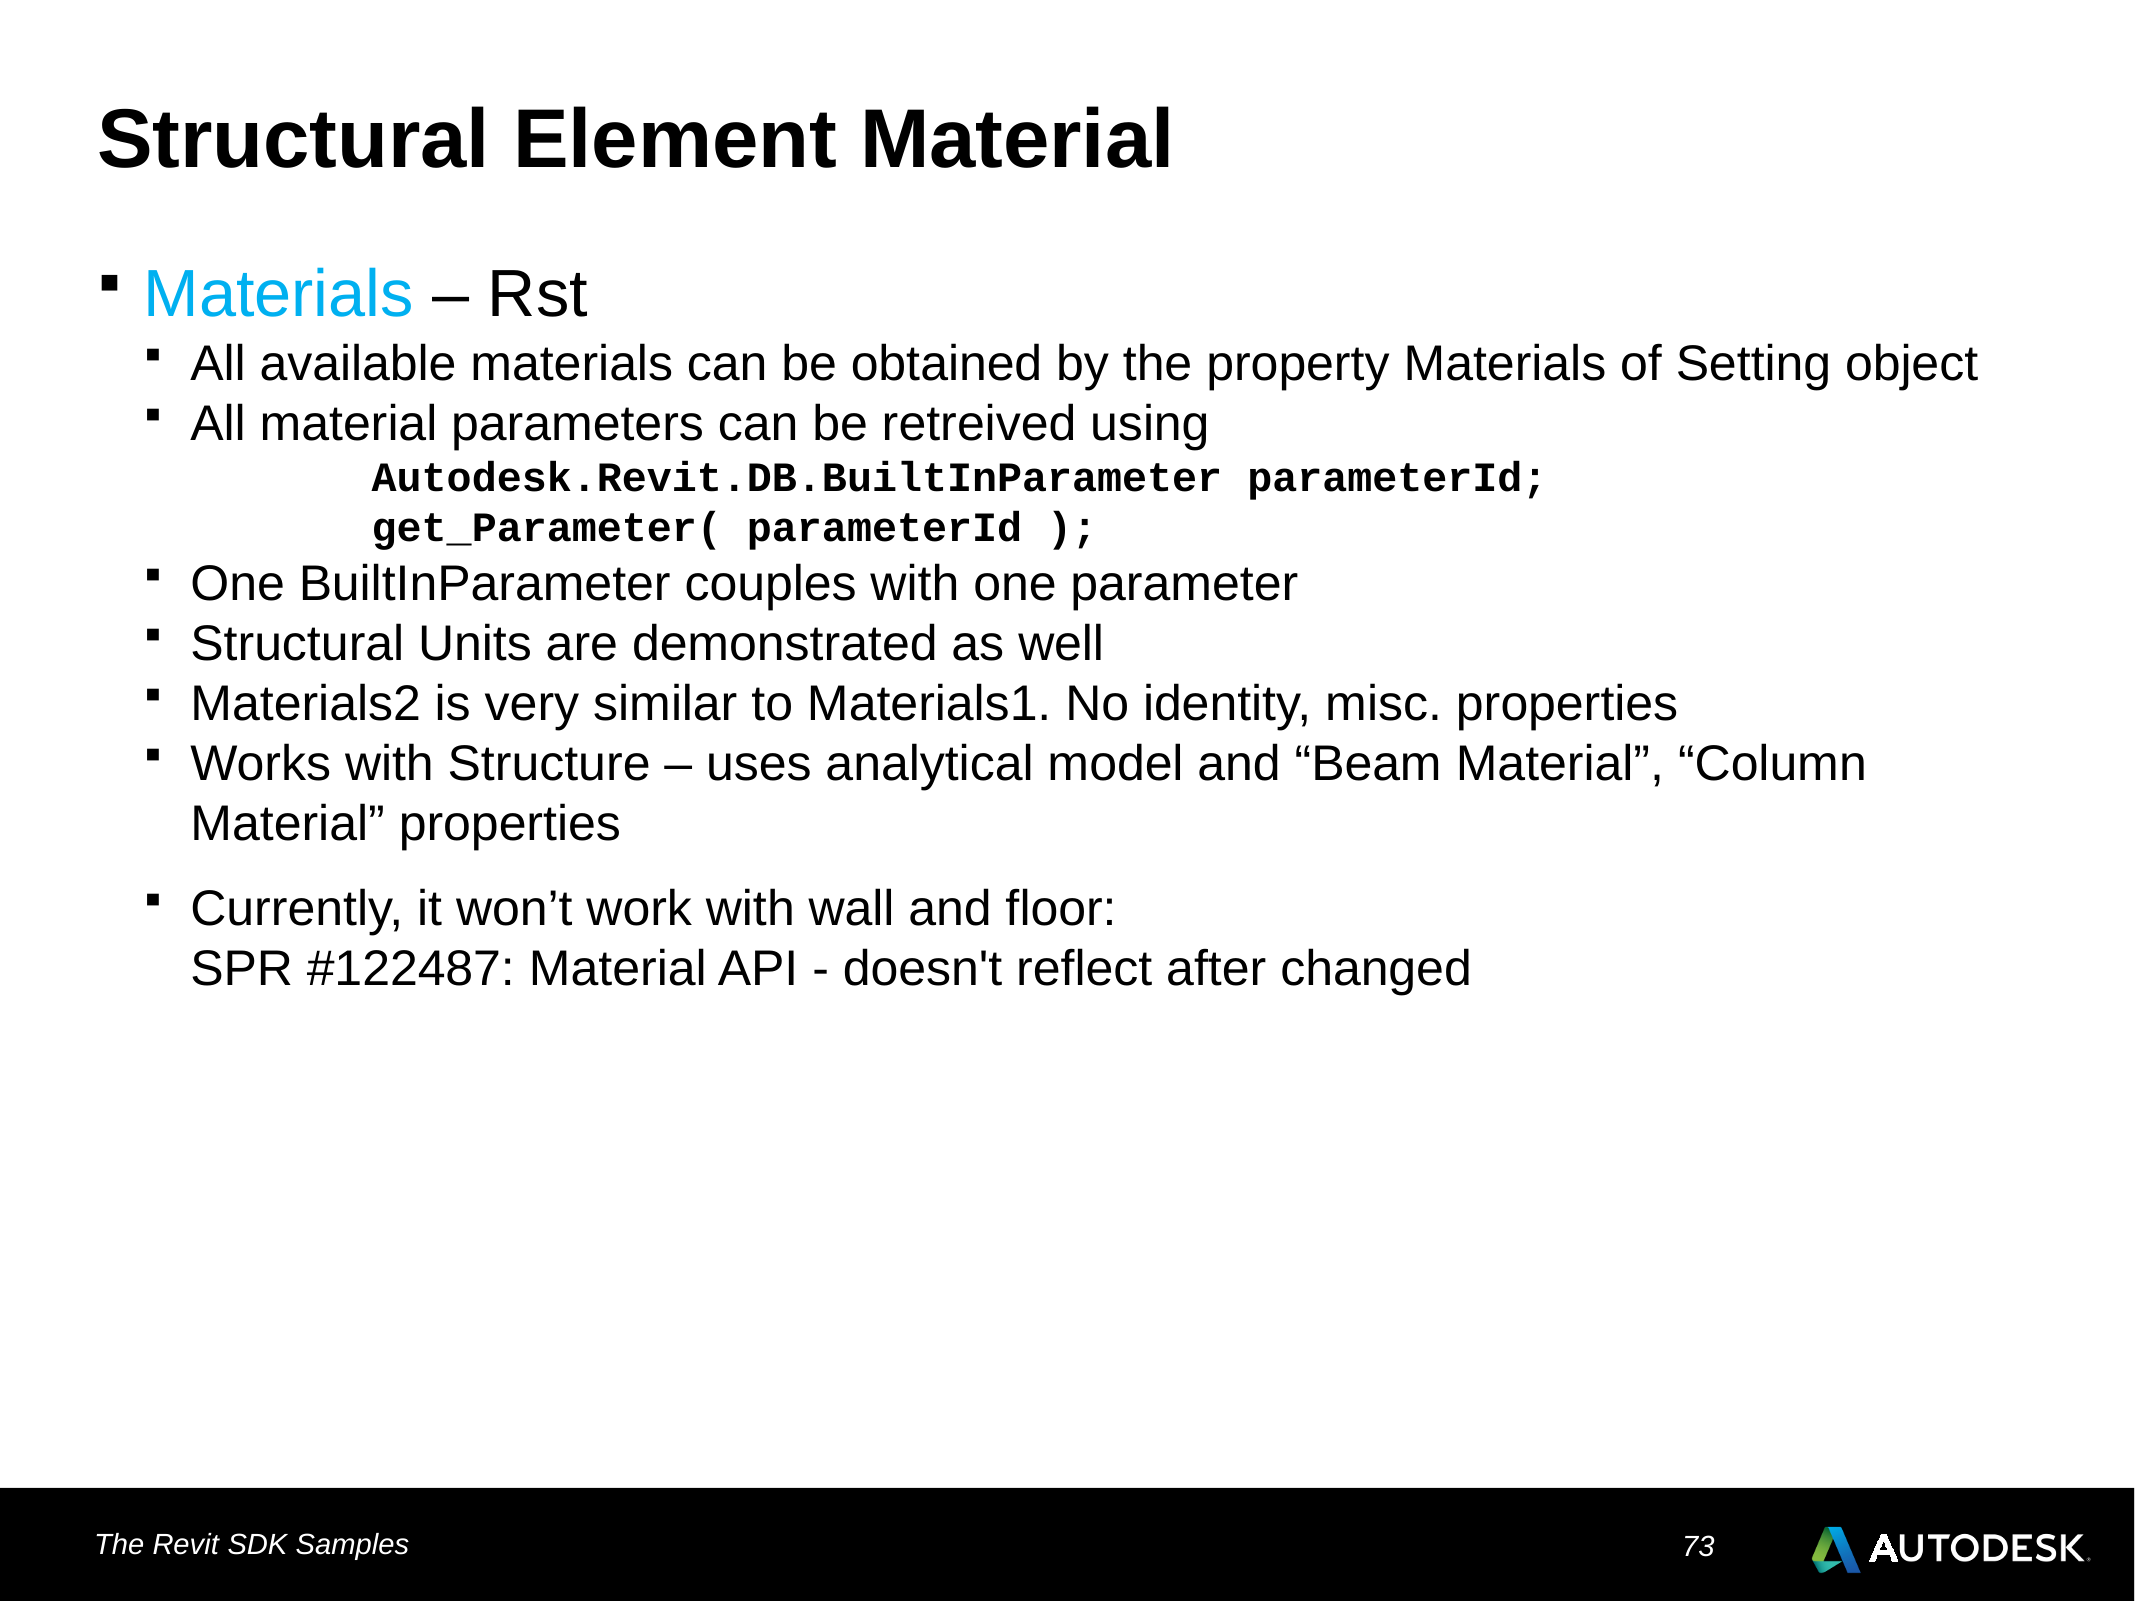

# Structural Element Material
Materials – Rst
All available materials can be obtained by the property Materials of Setting object
All material parameters can be retreived using
Autodesk.Revit.DB.BuiltInParameter parameterId;
get_Parameter( parameterId );
One BuiltInParameter couples with one parameter
Structural Units are demonstrated as well
Materials2 is very similar to Materials1. No identity, misc. properties
Works with Structure – uses analytical model and “Beam Material”, “Column Material” properties
Currently, it won’t work with wall and floor:
SPR #122487: Material API - doesn't reflect after changed
The Revit SDK Samples
73